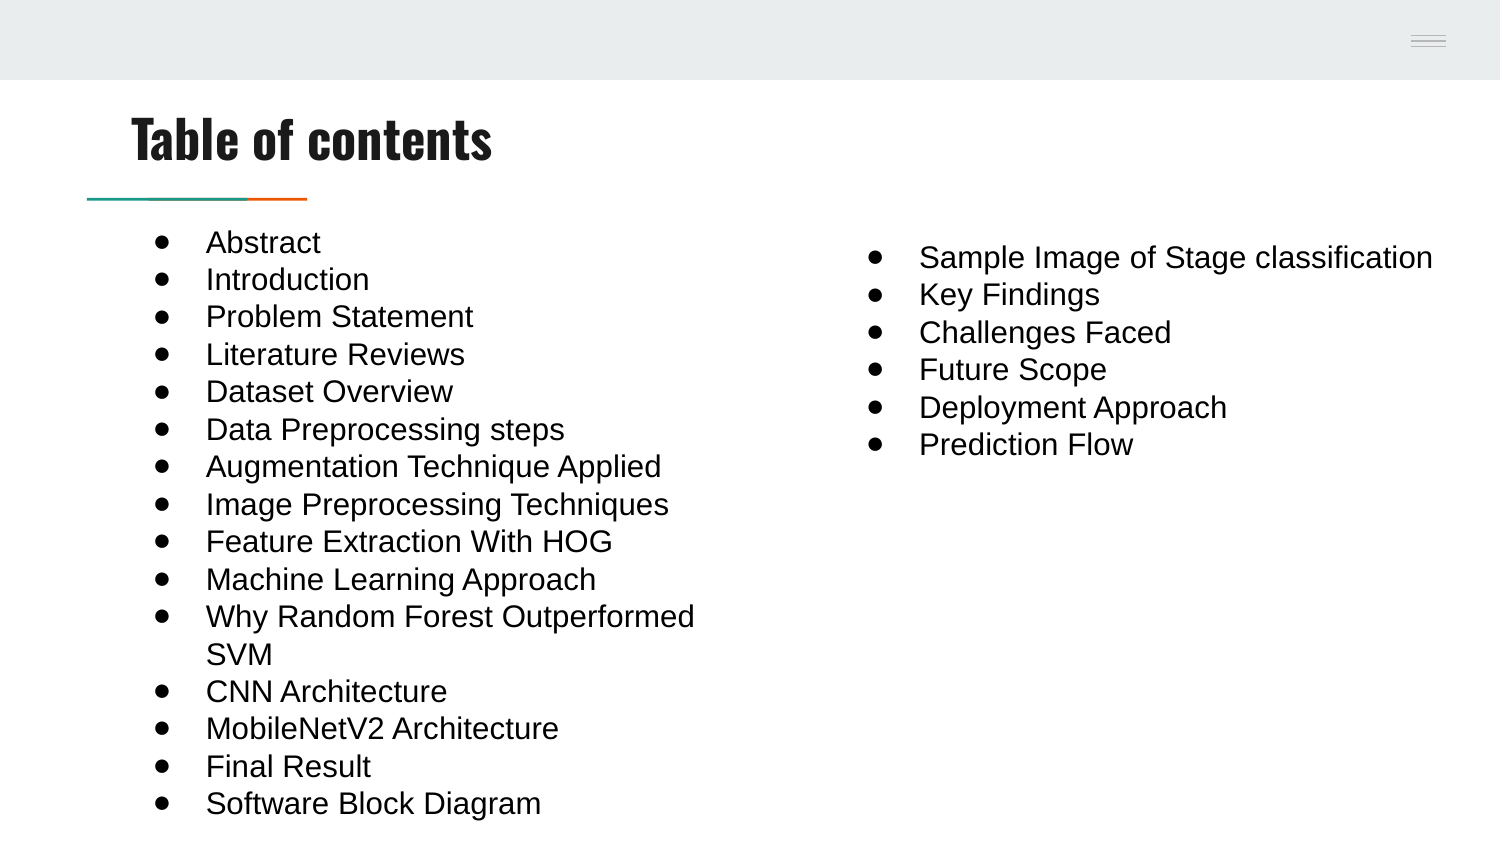

# Table of contents
Abstract
Introduction
Problem Statement
Literature Reviews
Dataset Overview
Data Preprocessing steps
Augmentation Technique Applied
Image Preprocessing Techniques
Feature Extraction With HOG
Machine Learning Approach
Why Random Forest Outperformed SVM
CNN Architecture
MobileNetV2 Architecture
Final Result
Software Block Diagram
Sample Image of Stage classification
Key Findings
Challenges Faced
Future Scope
Deployment Approach
Prediction Flow